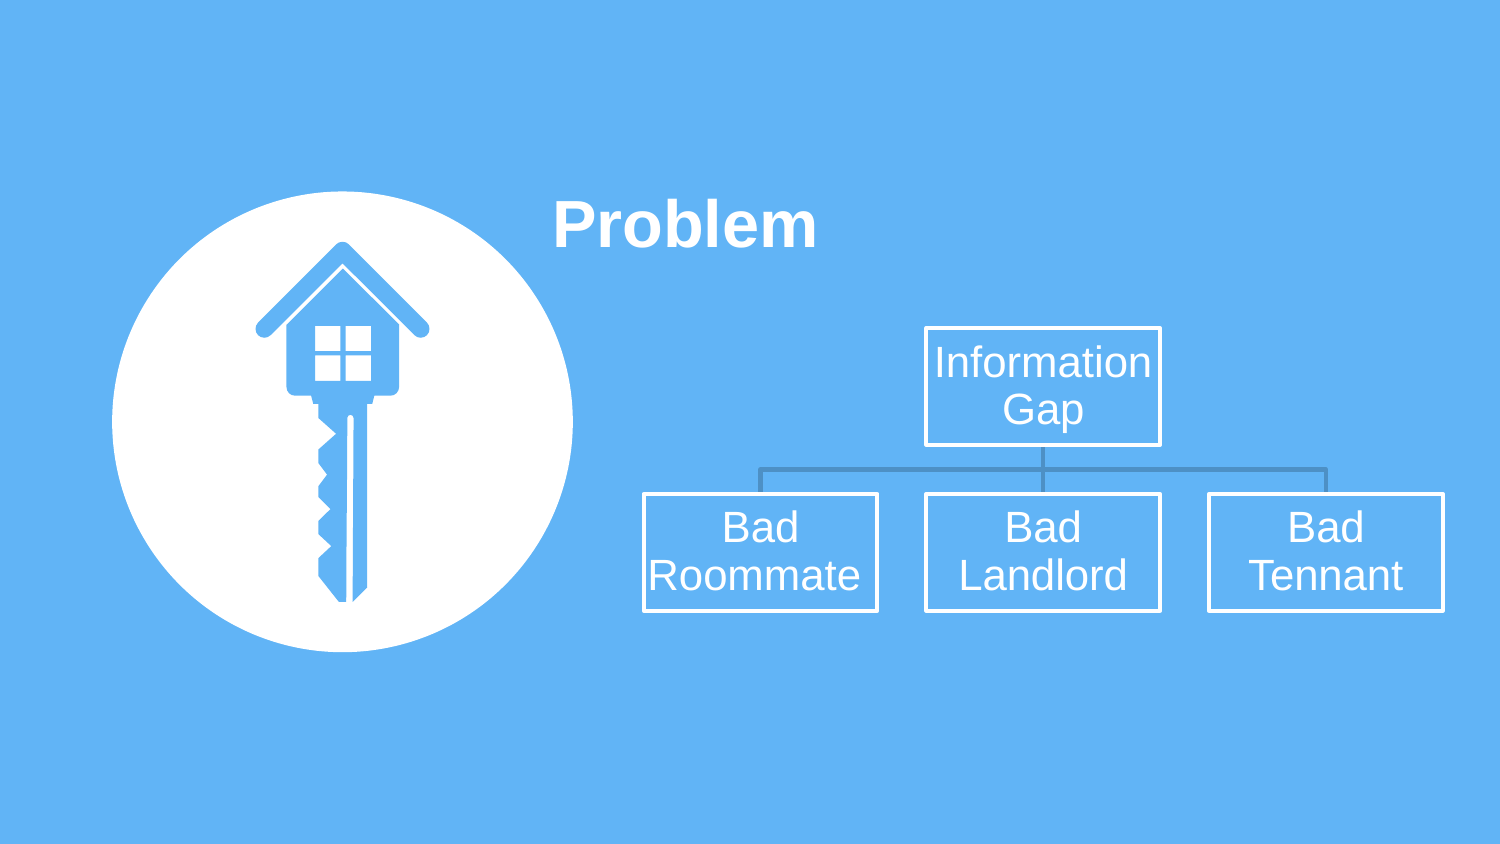

Problem
Information Gap
Bad Roommate
Bad Landlord
Bad Tennant